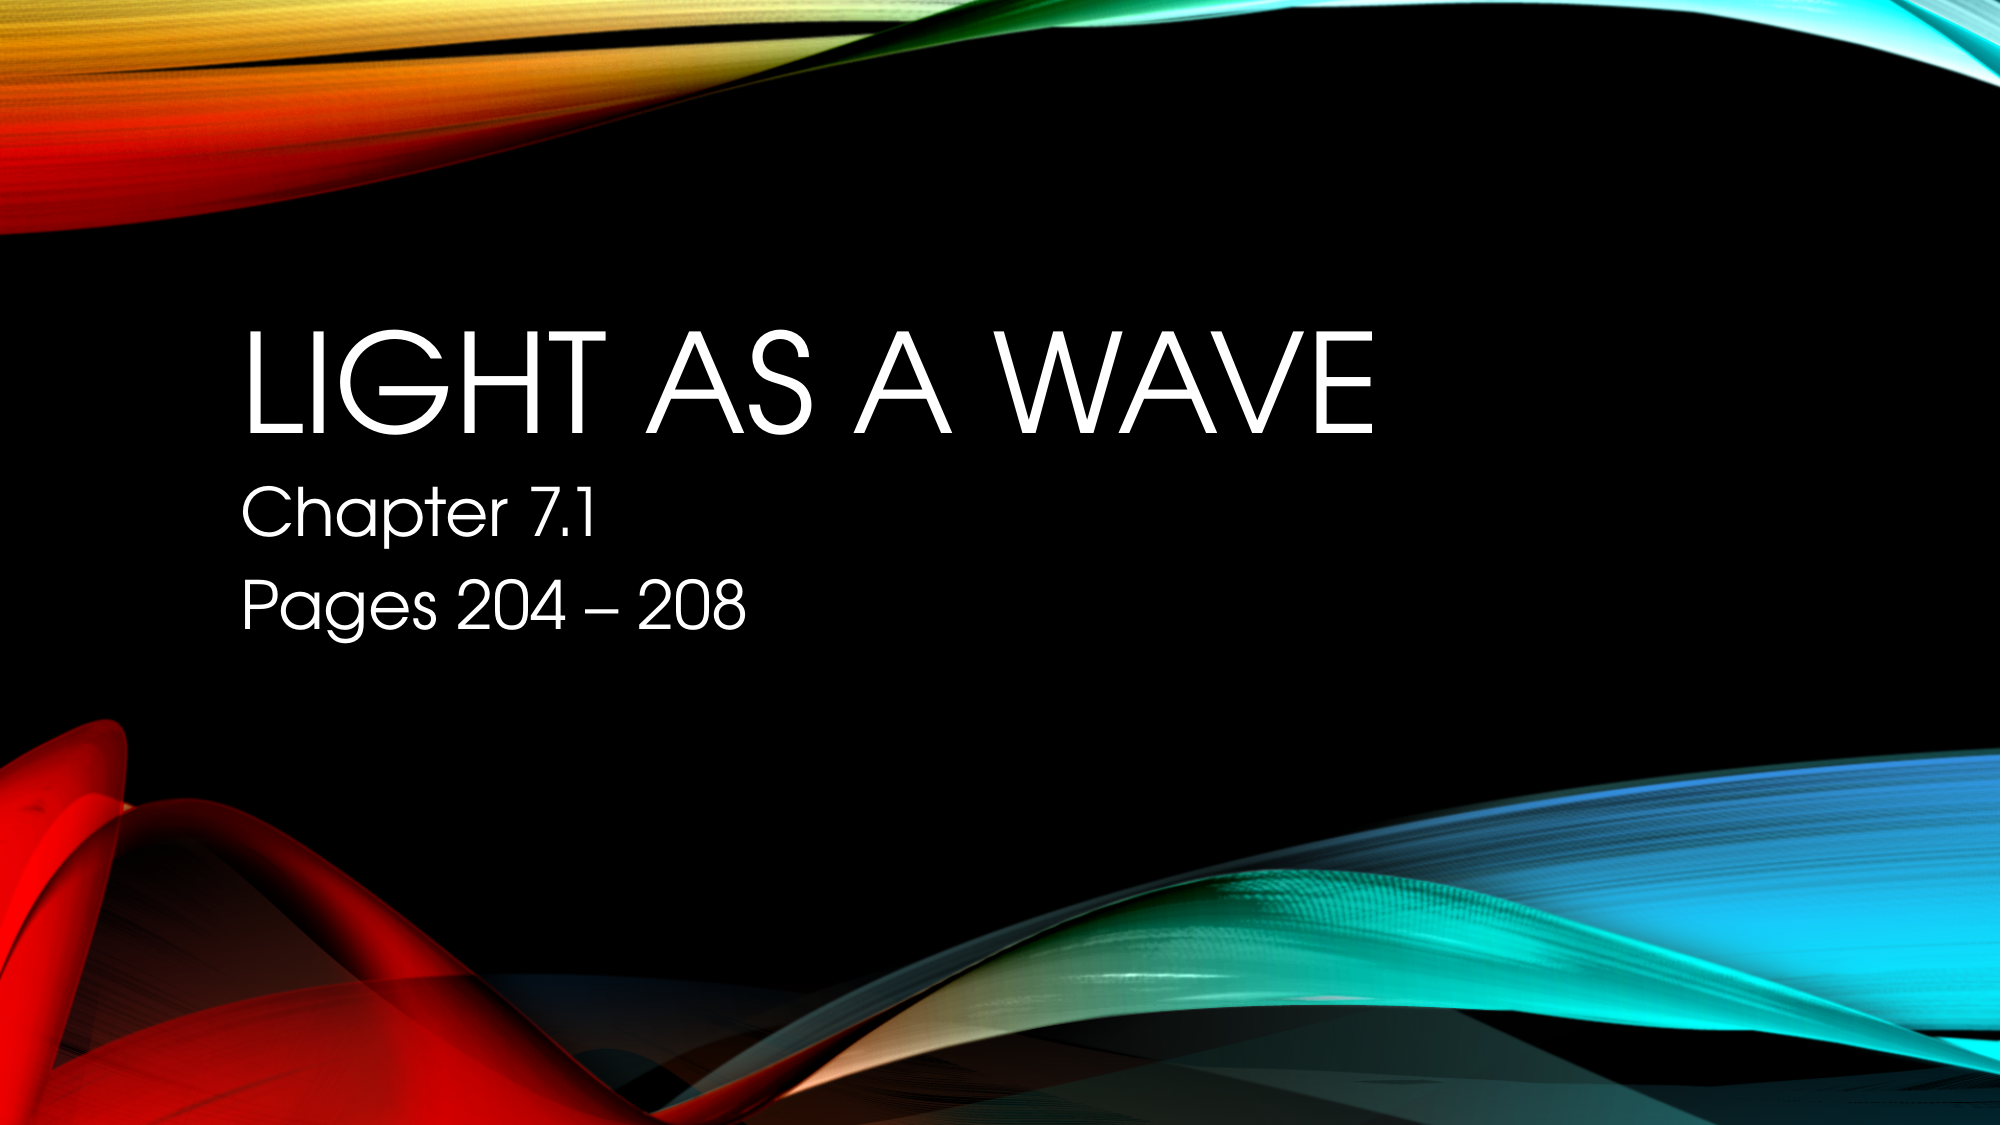

# Light AS A WAVE
Chapter 7.1
Pages 204 – 208